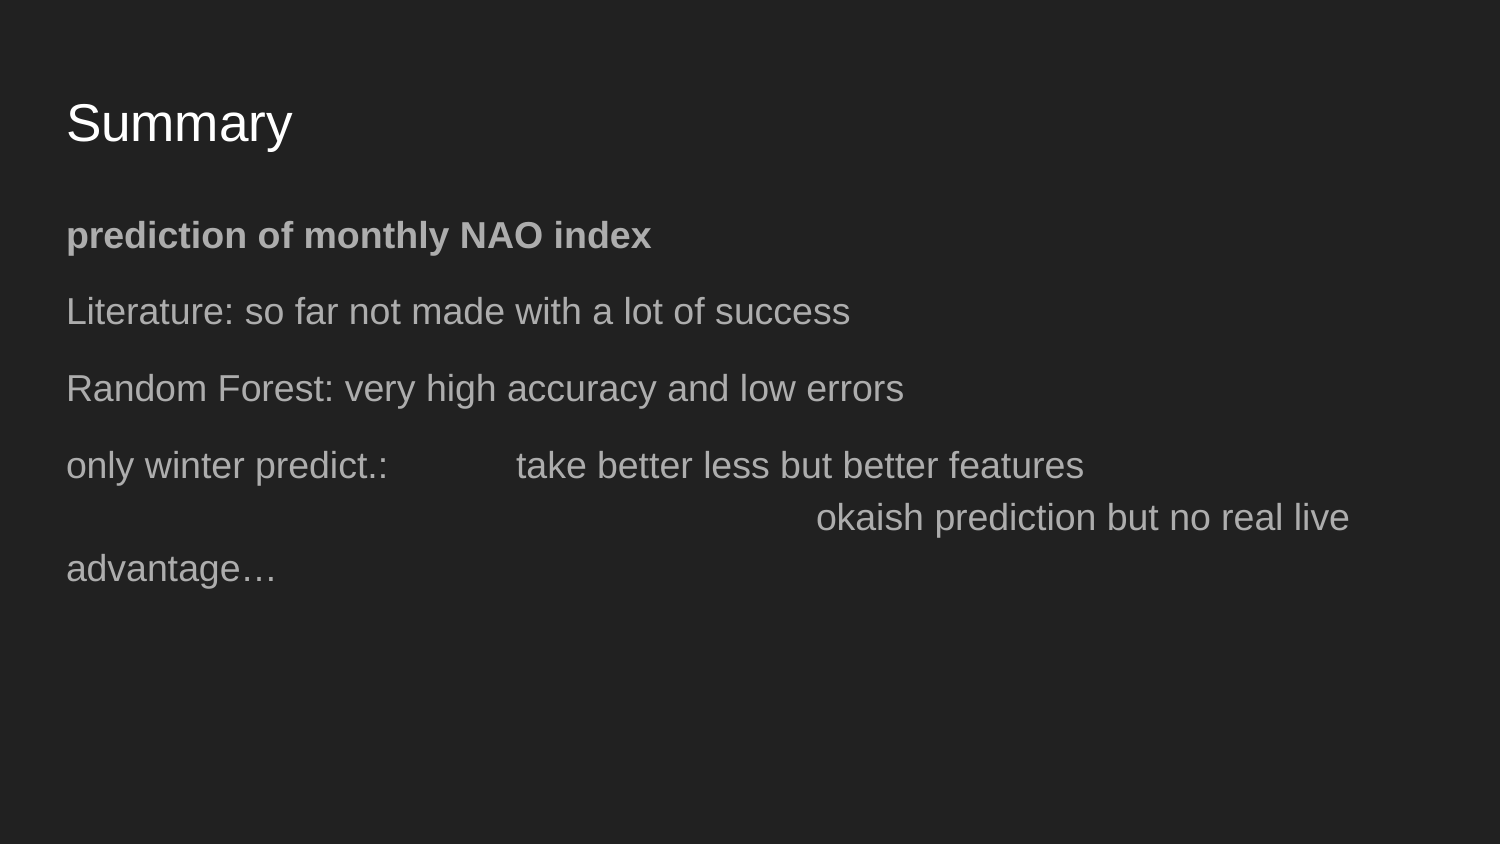

# Summary
prediction of monthly NAO index
Literature: so far not made with a lot of success
Random Forest: very high accuracy and low errors
only winter predict.: 	take better less but better features
					okaish prediction but no real live advantage…